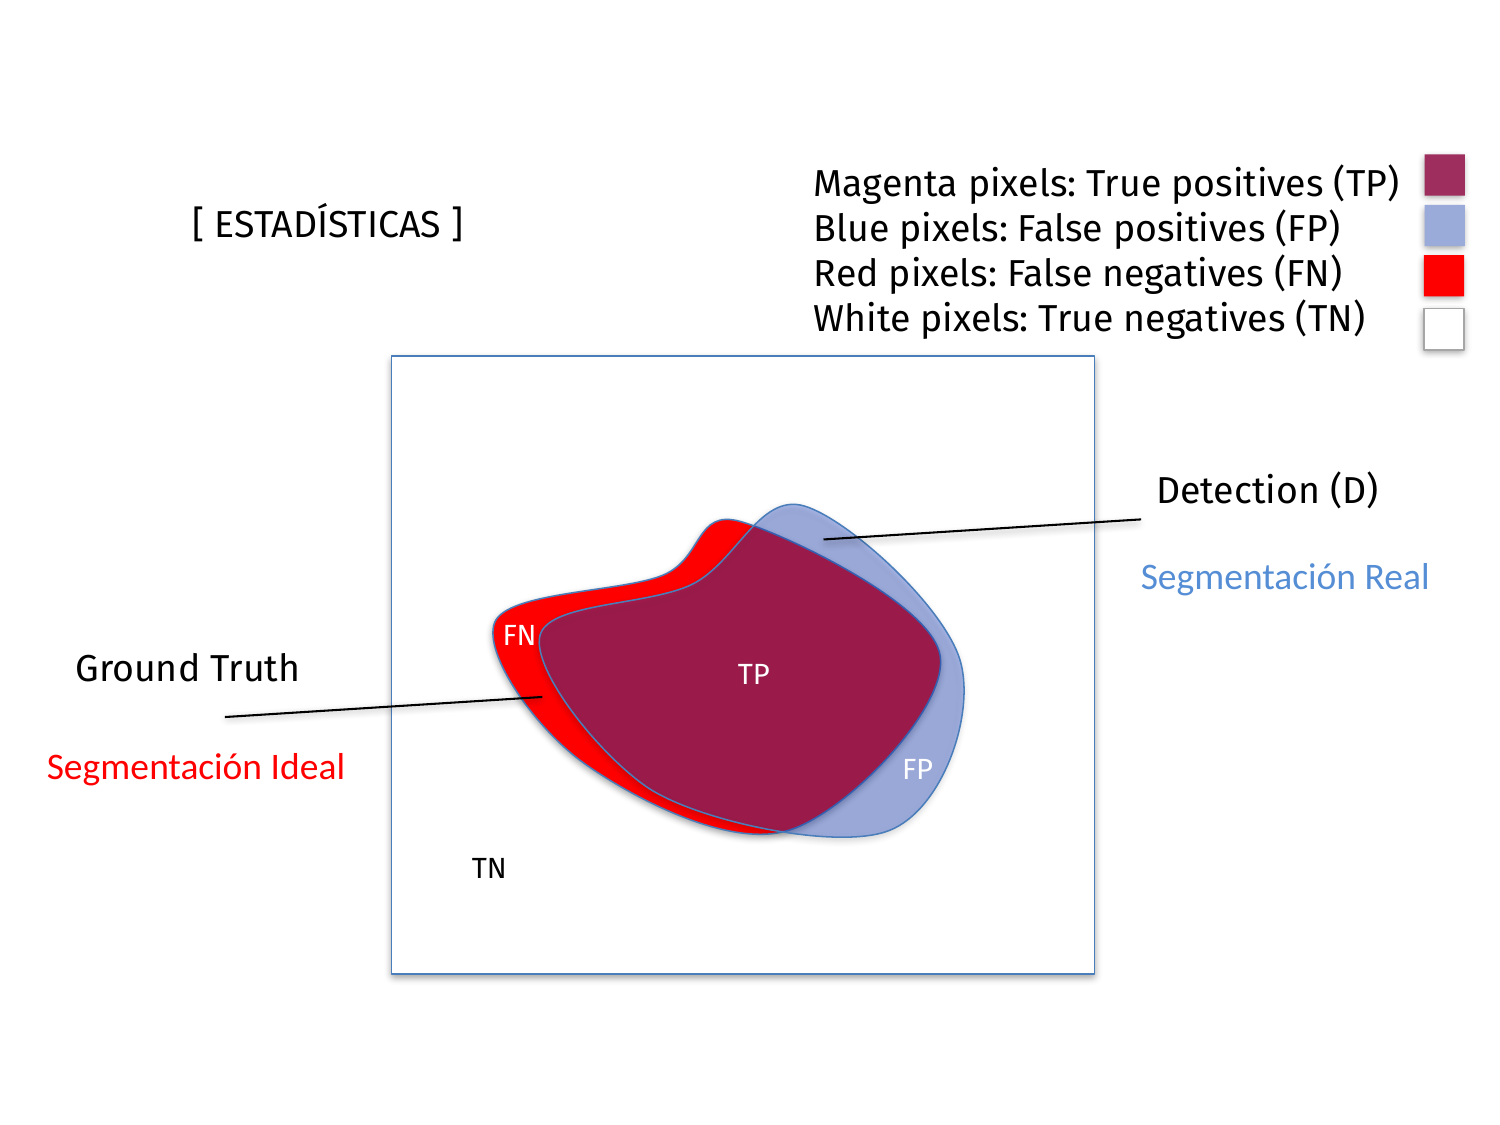

Magenta pixels: True positives (TP)
Blue pixels: False positives (FP)
Red pixels: False negatives (FN)
White pixels: True negatives (TN)

[ ESTADÍSTICAS ]

Detection (D)

Segmentación Real
FN
Ground Truth
TP
Segmentación Ideal
FP
TN